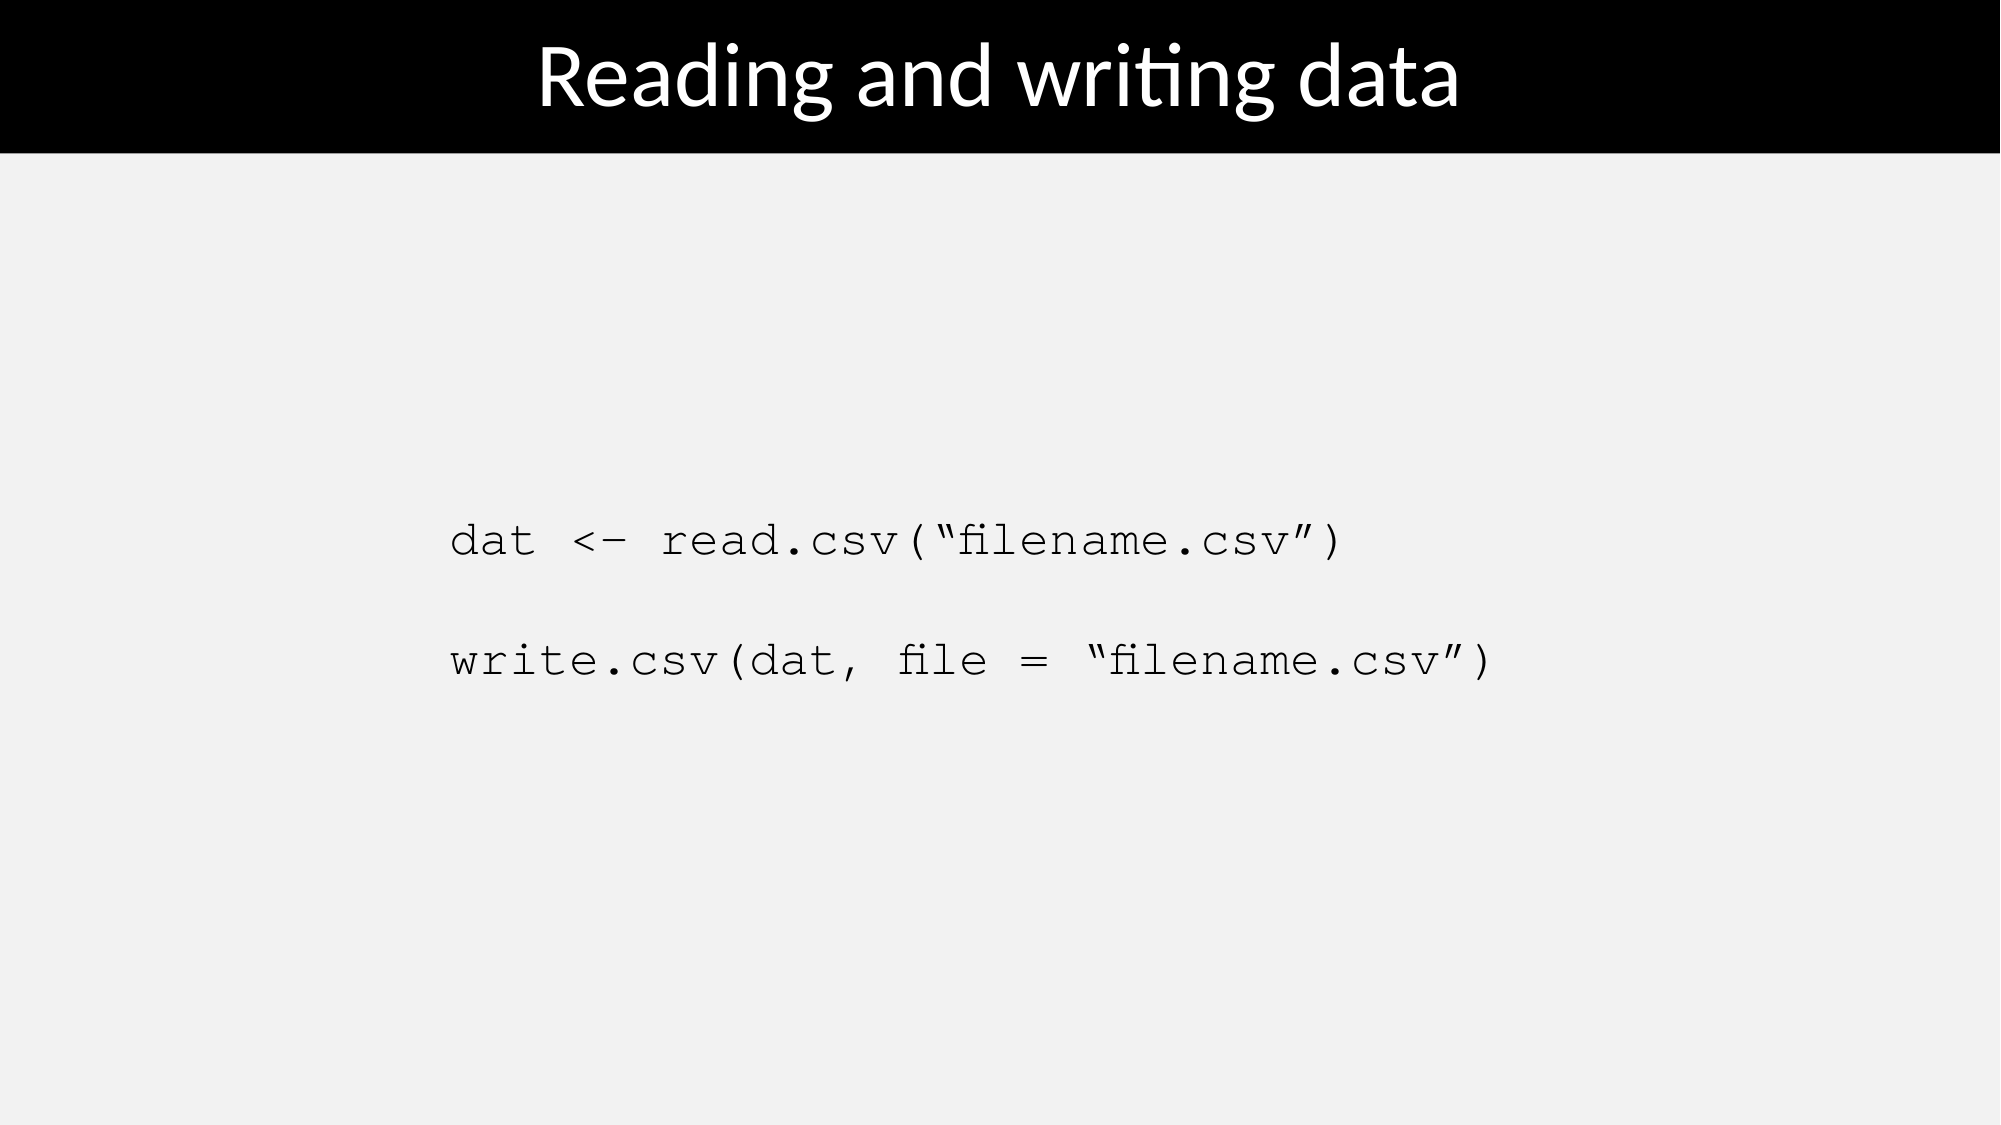

# Reading and writing data
dat <- read.csv(“filename.csv”)

write.csv(dat, file = “filename.csv”)